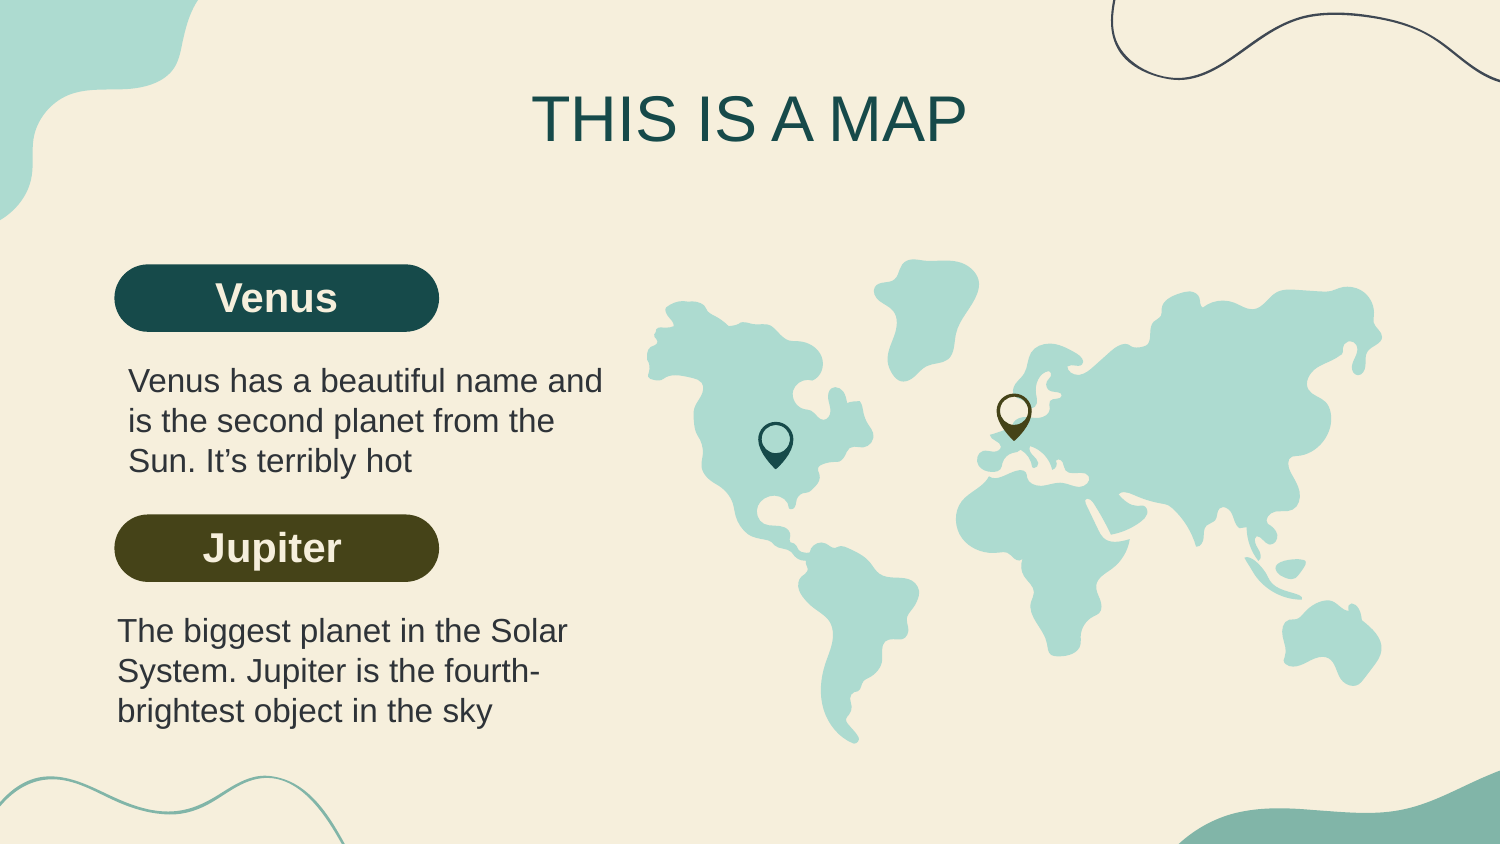

# THIS IS A MAP

Venus
Venus has a beautiful name and is the second planet from the Sun. It’s terribly hot

Jupiter
The biggest planet in the Solar System. Jupiter is the fourth-brightest object in the sky